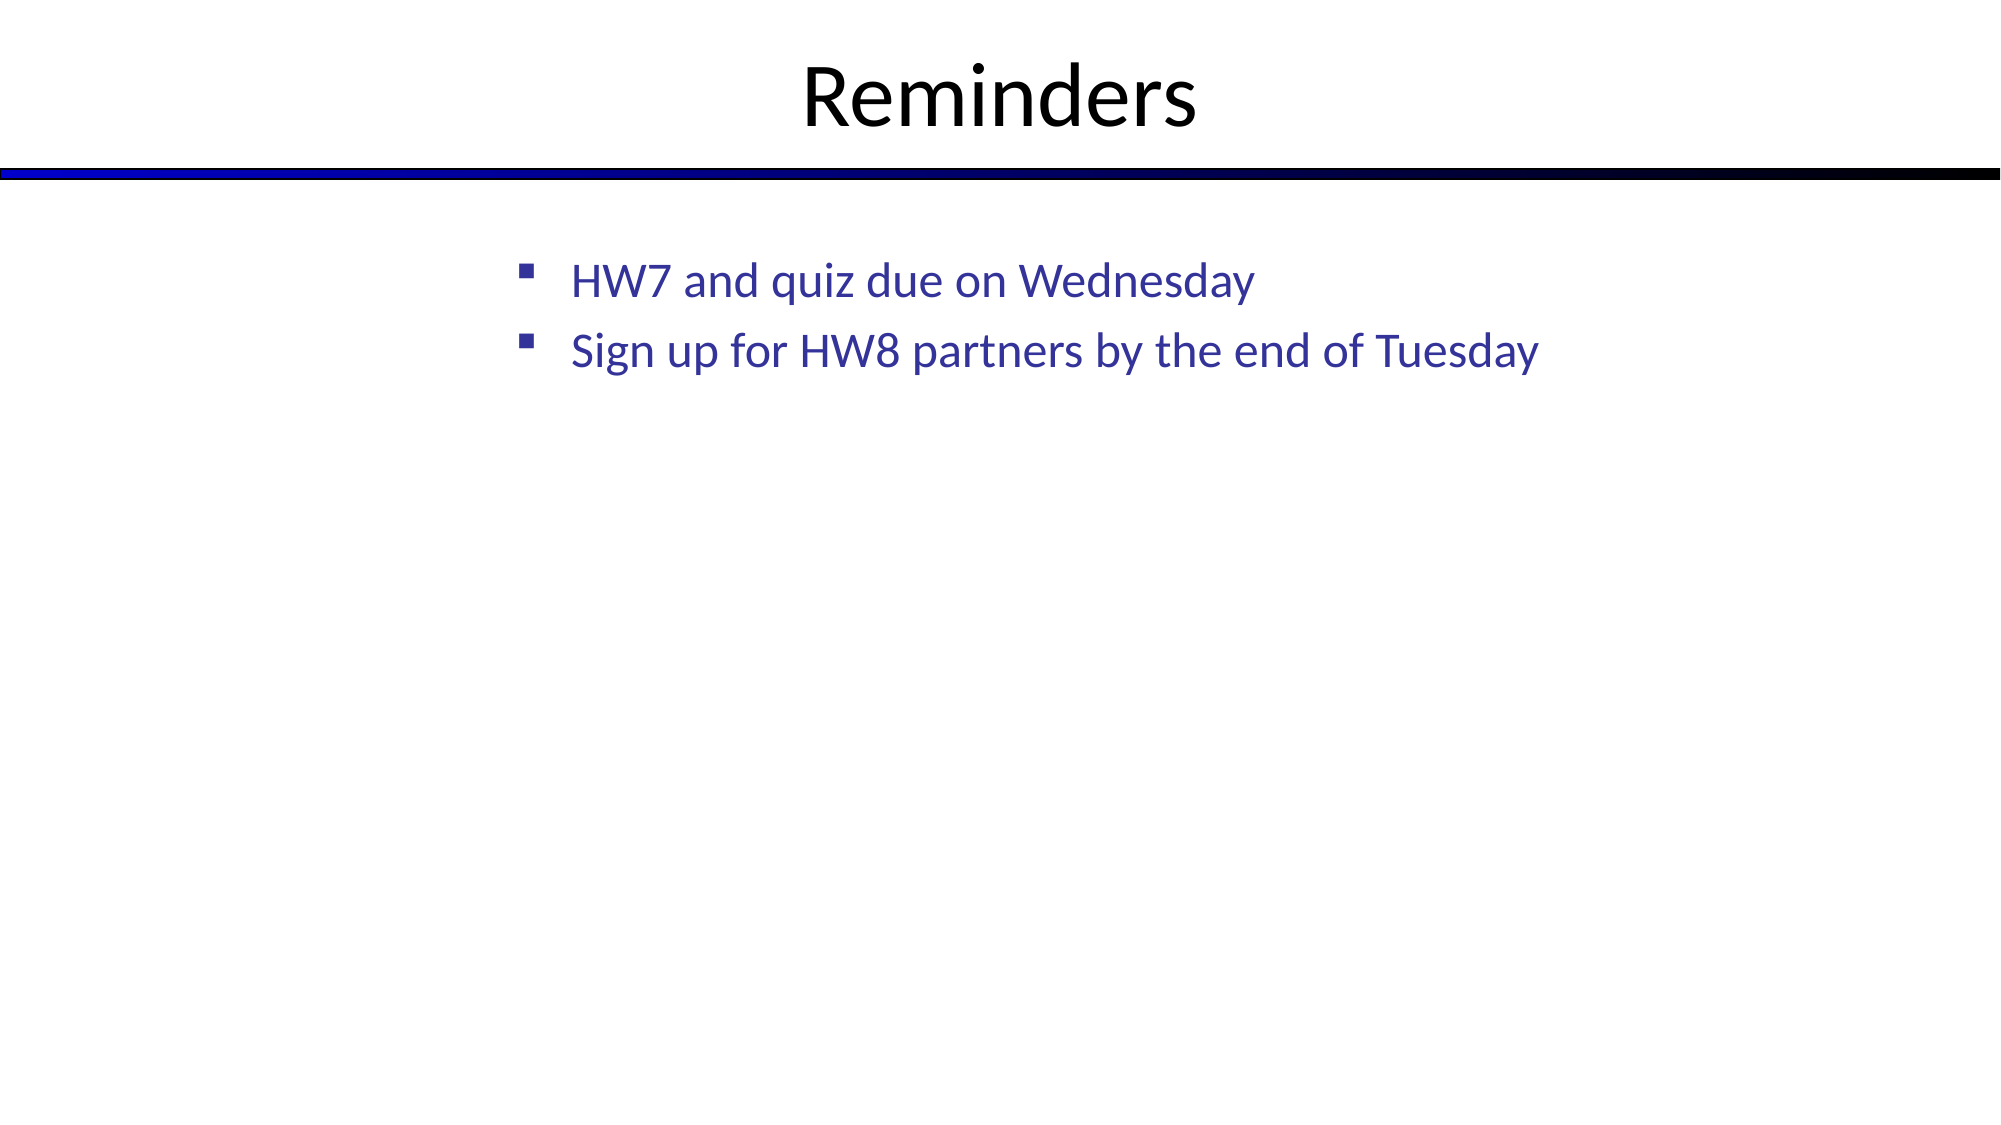

# Reminders

HW7 and quiz due on Wednesday
Sign up for HW8 partners by the end of Tuesday